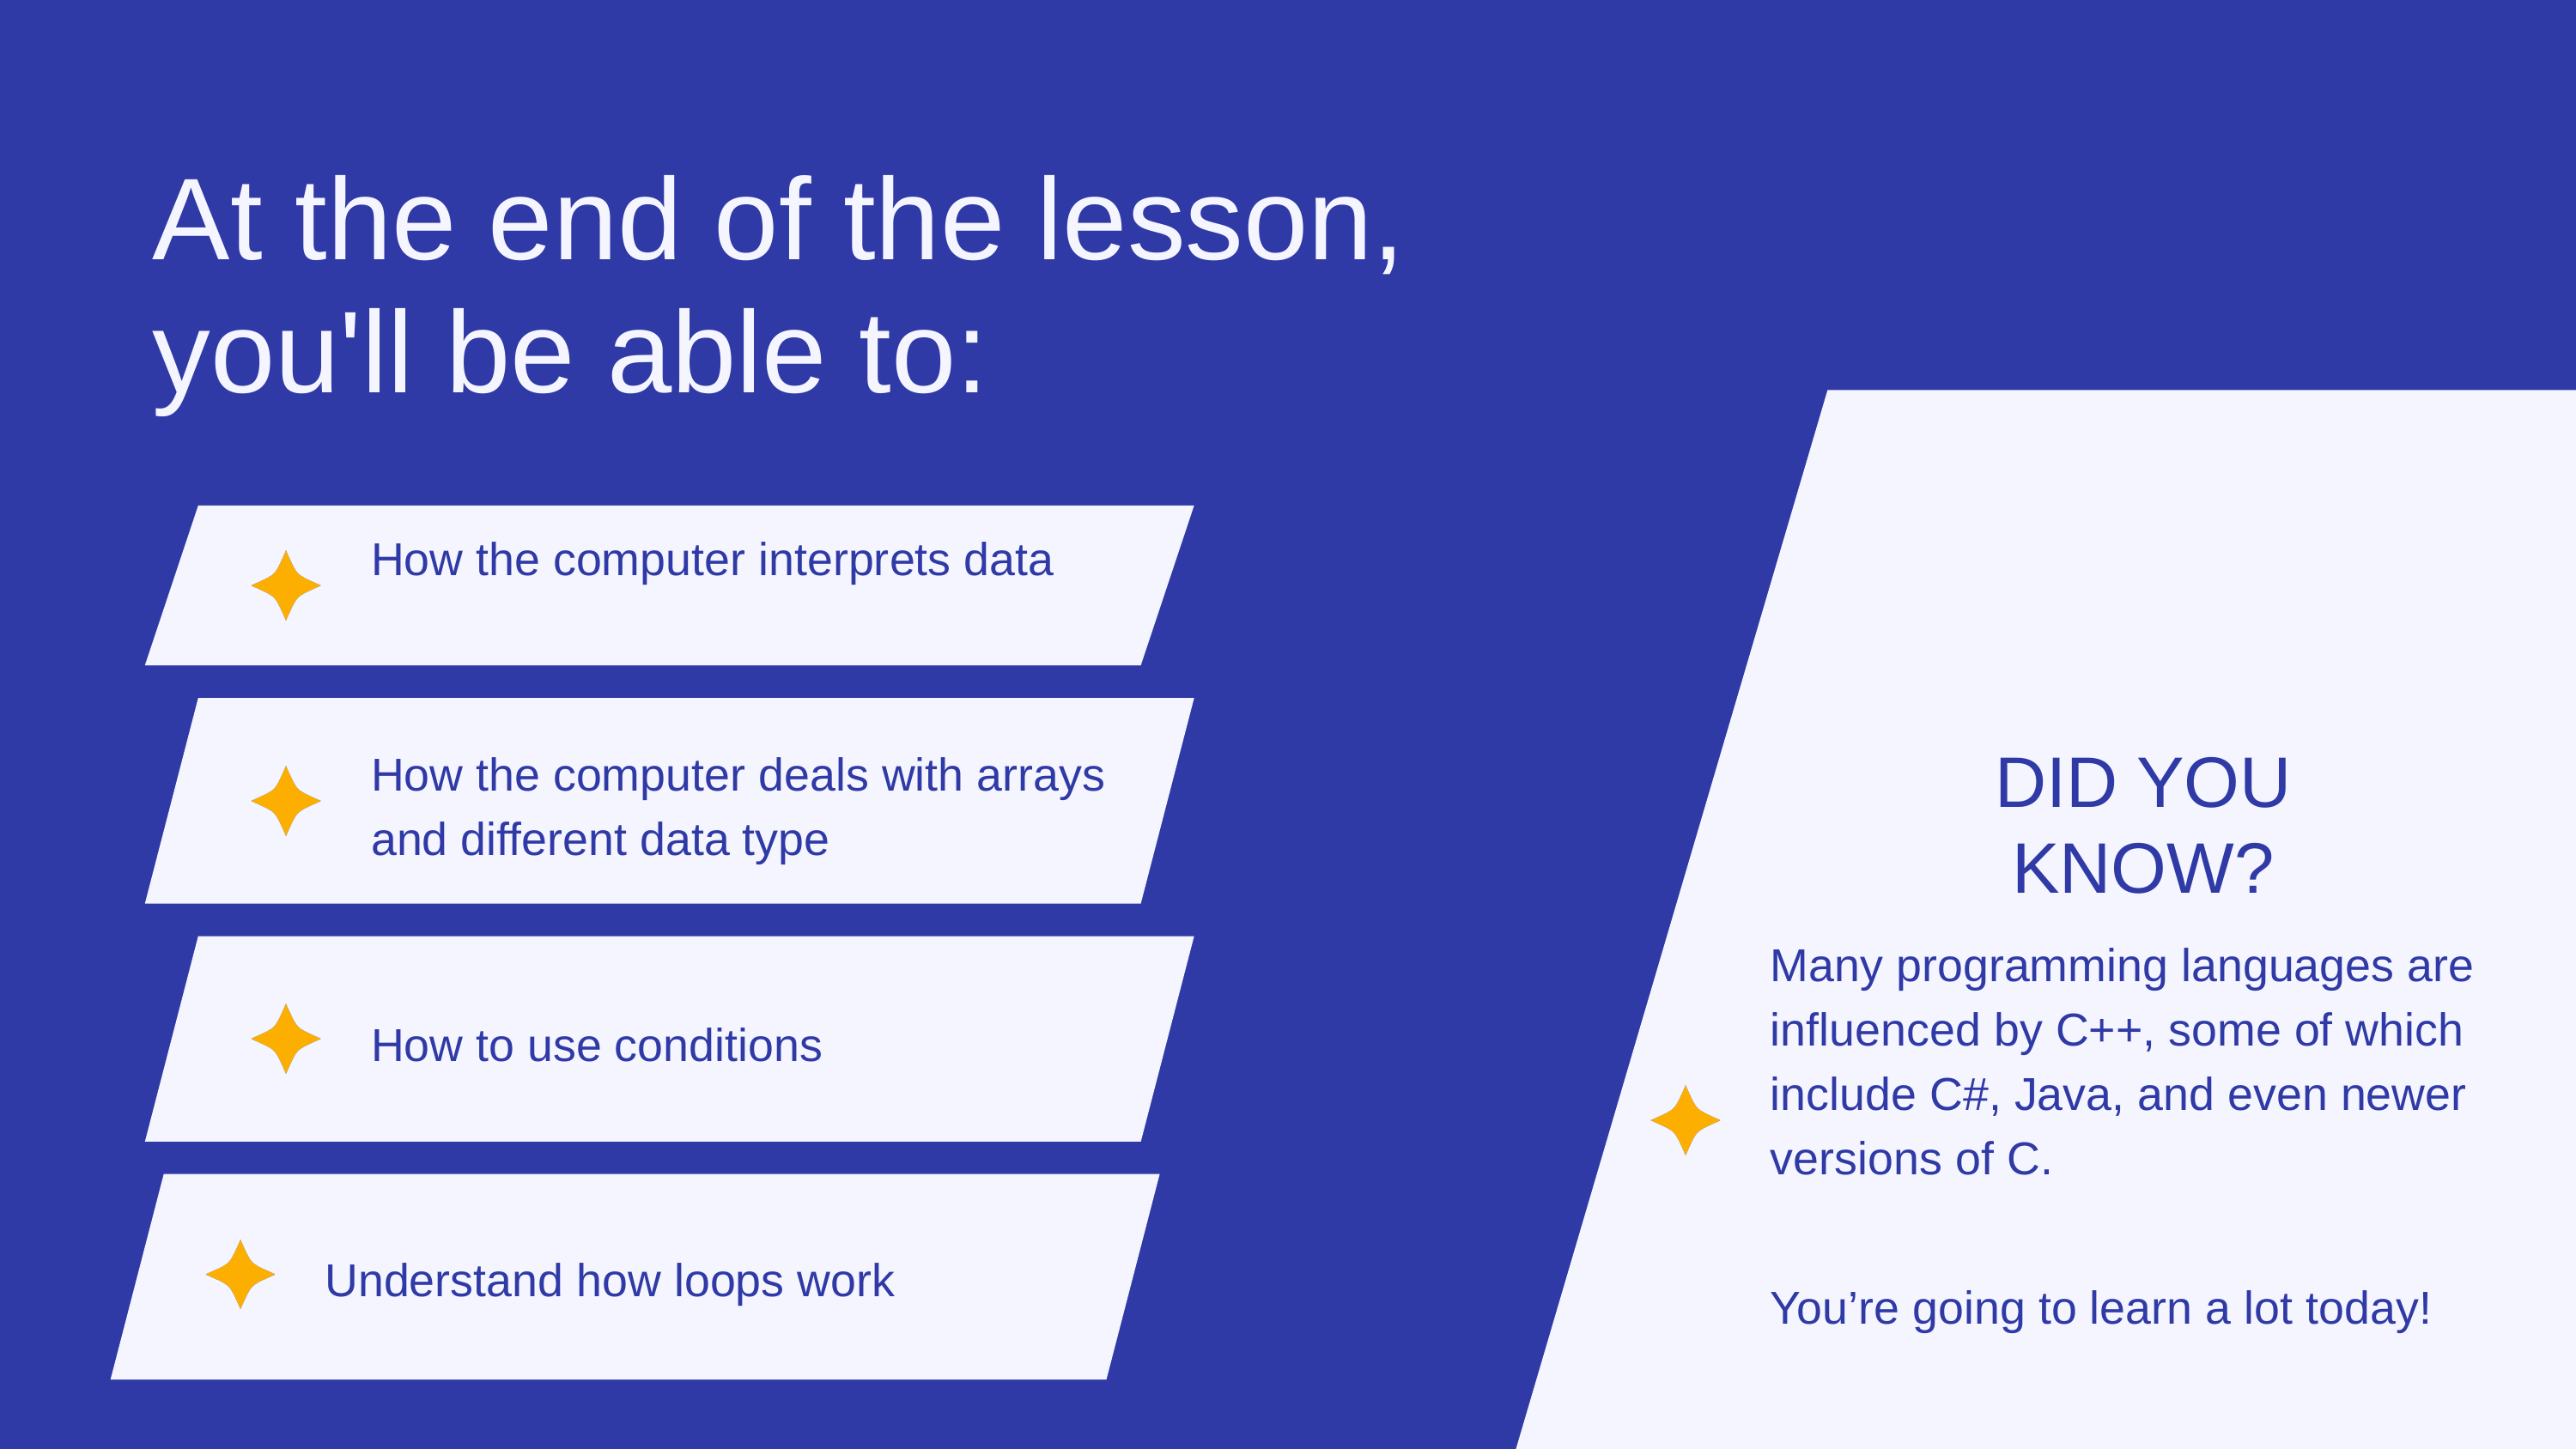

At the end of the lesson, you'll be able to:

How the computer interprets data

DID YOU KNOW?
How the computer deals with arrays and different data type

Many programming languages are influenced by C++, some of which include C#, Java, and even newer versions of C.

How to use conditions

Understand how loops work
You’re going to learn a lot today!